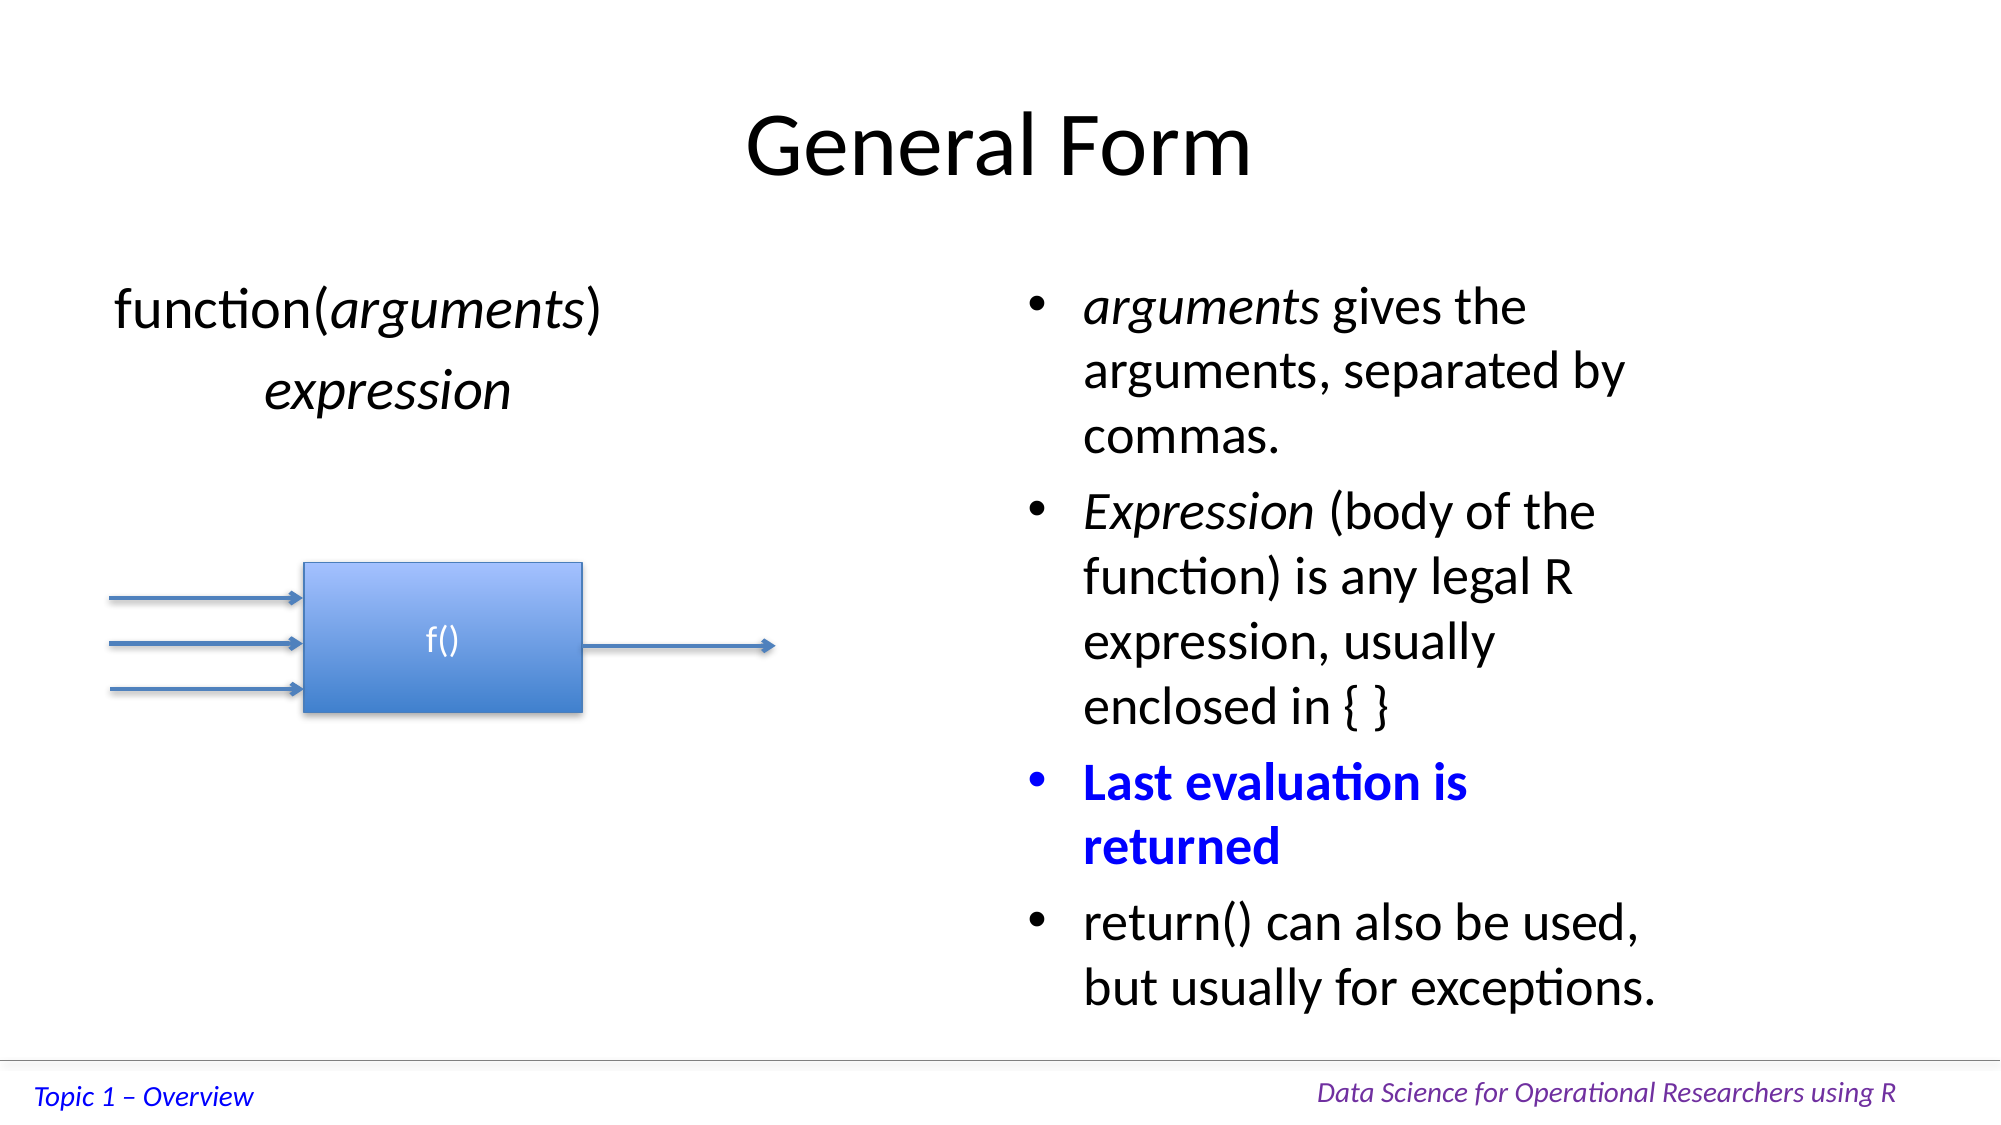

# General Form
function(arguments)
	expression
arguments gives the arguments, separated by commas.
Expression (body of the function) is any legal R expression, usually enclosed in { }
Last evaluation is returned
return() can also be used, but usually for exceptions.
f()